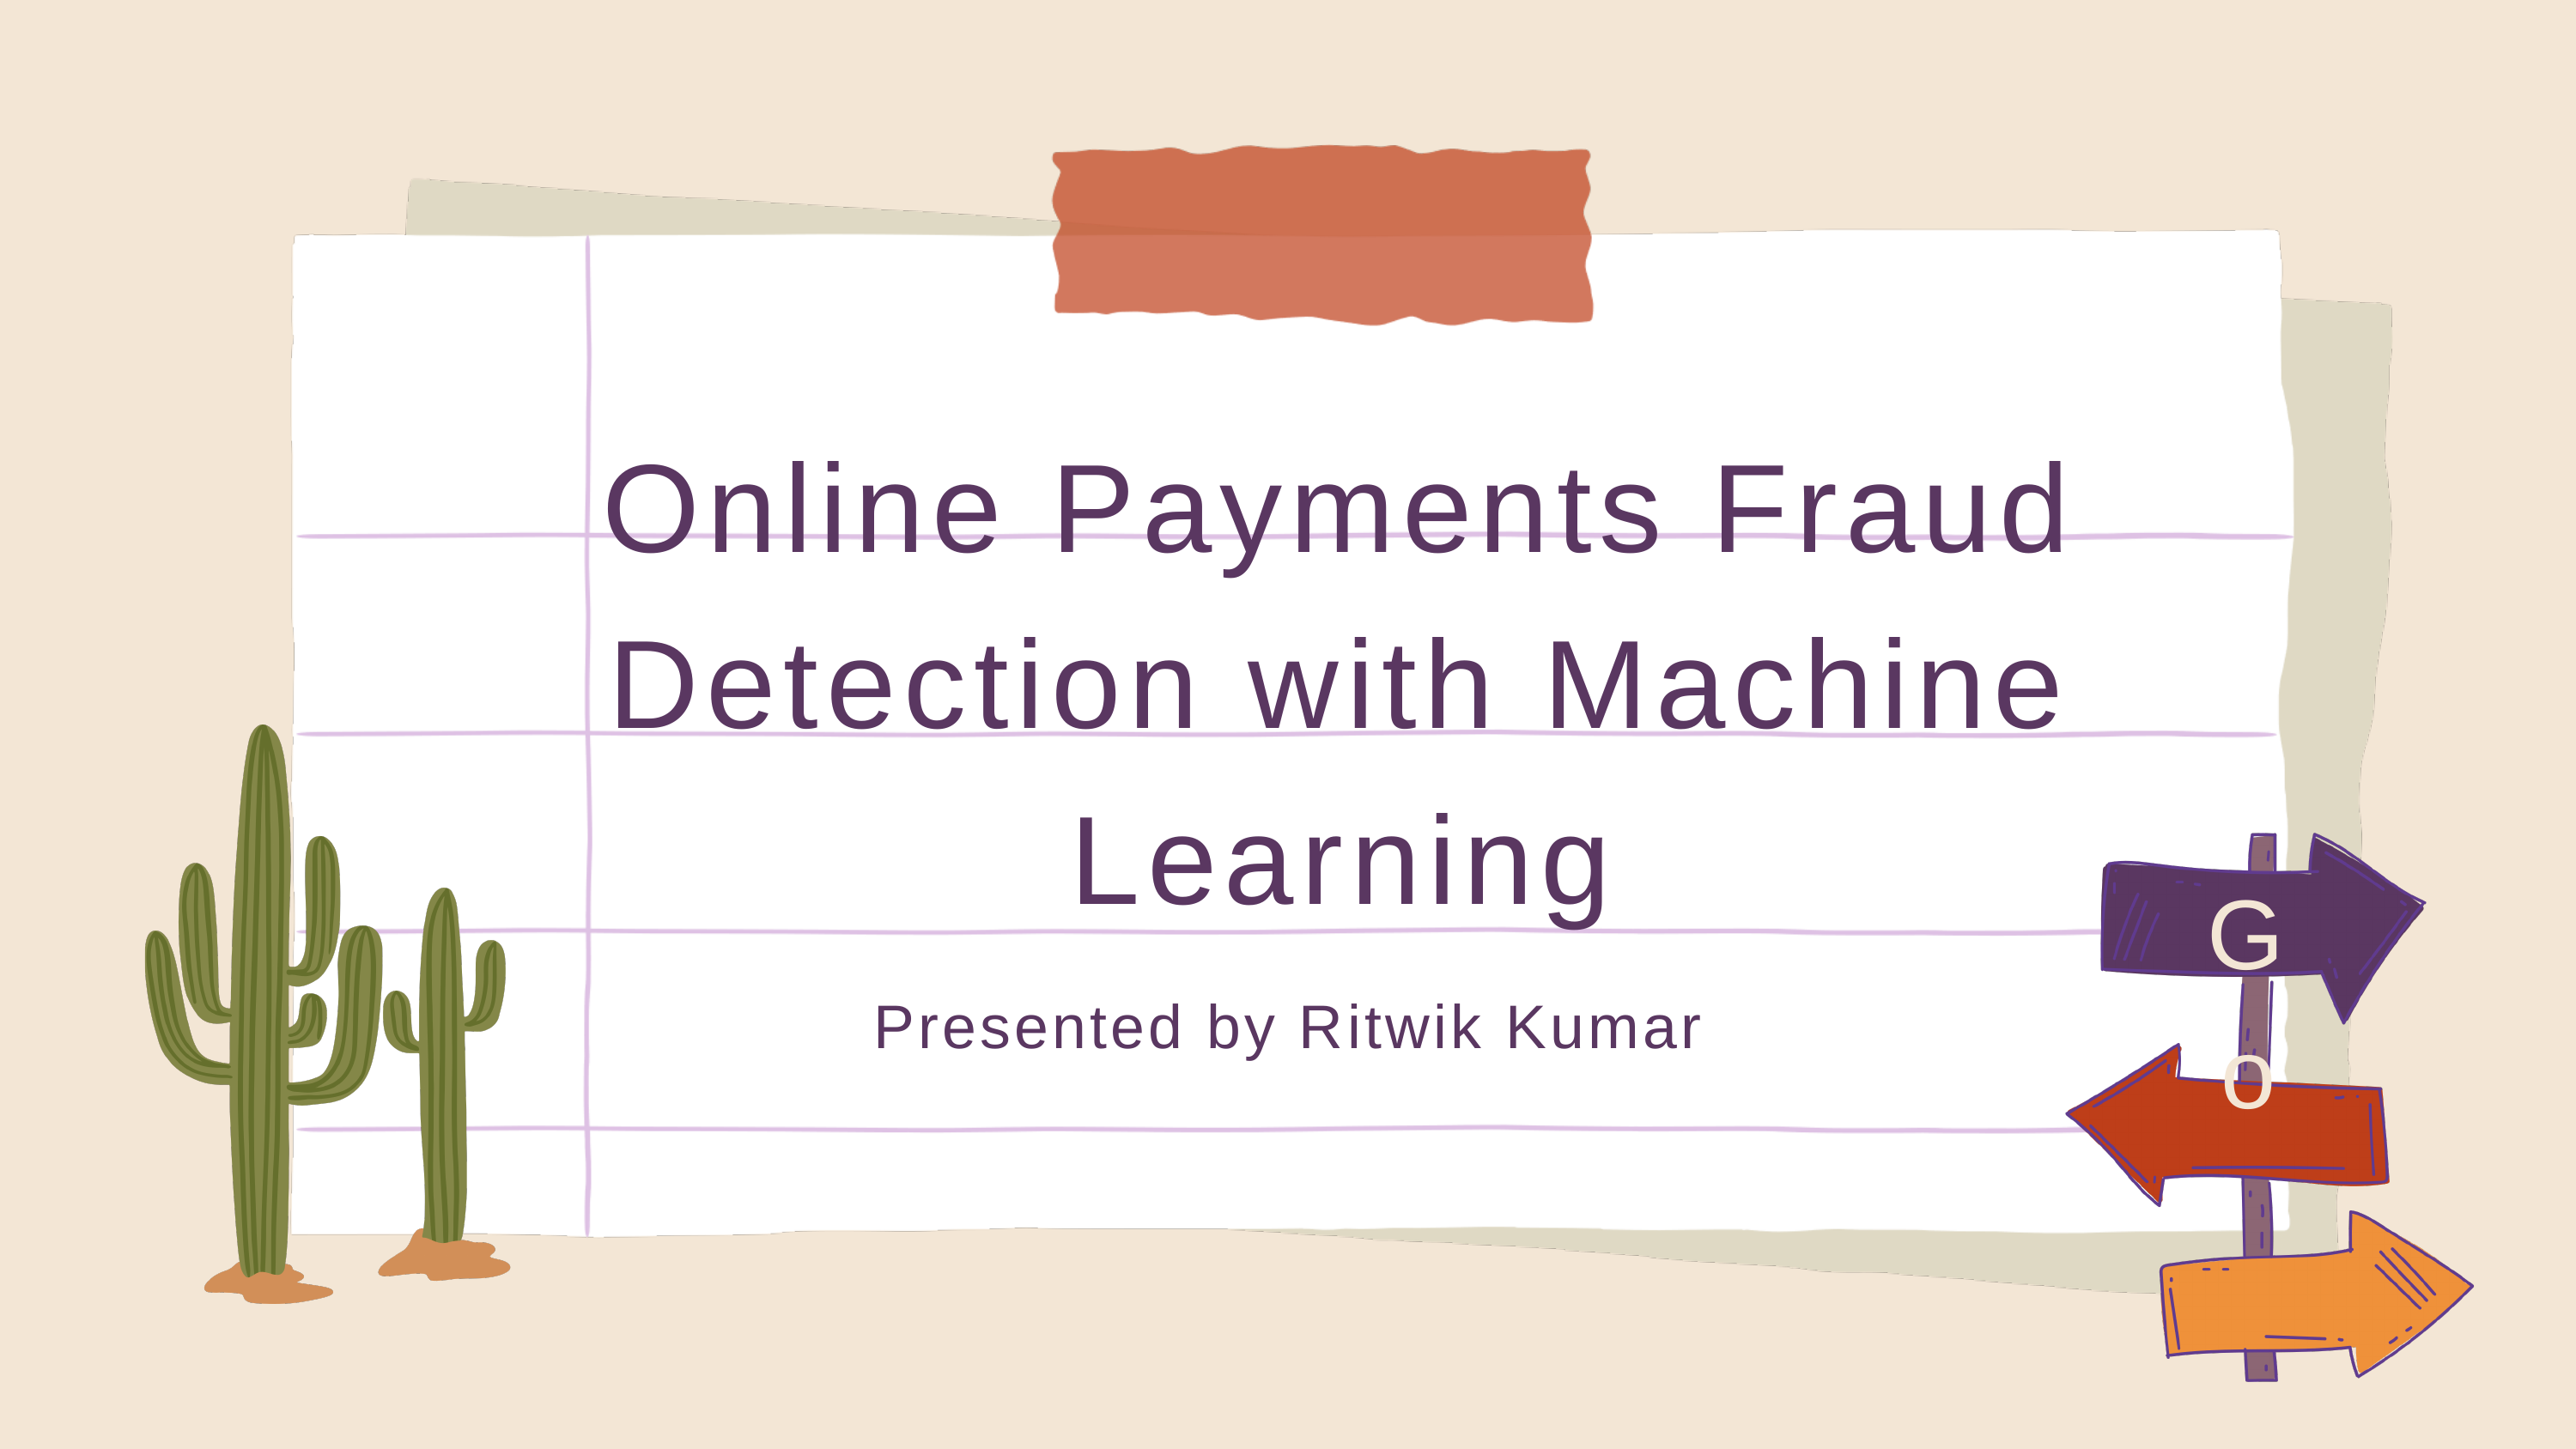

Online Payments Fraud Detection with Machine Learning

Go
Presented by Ritwik Kumar